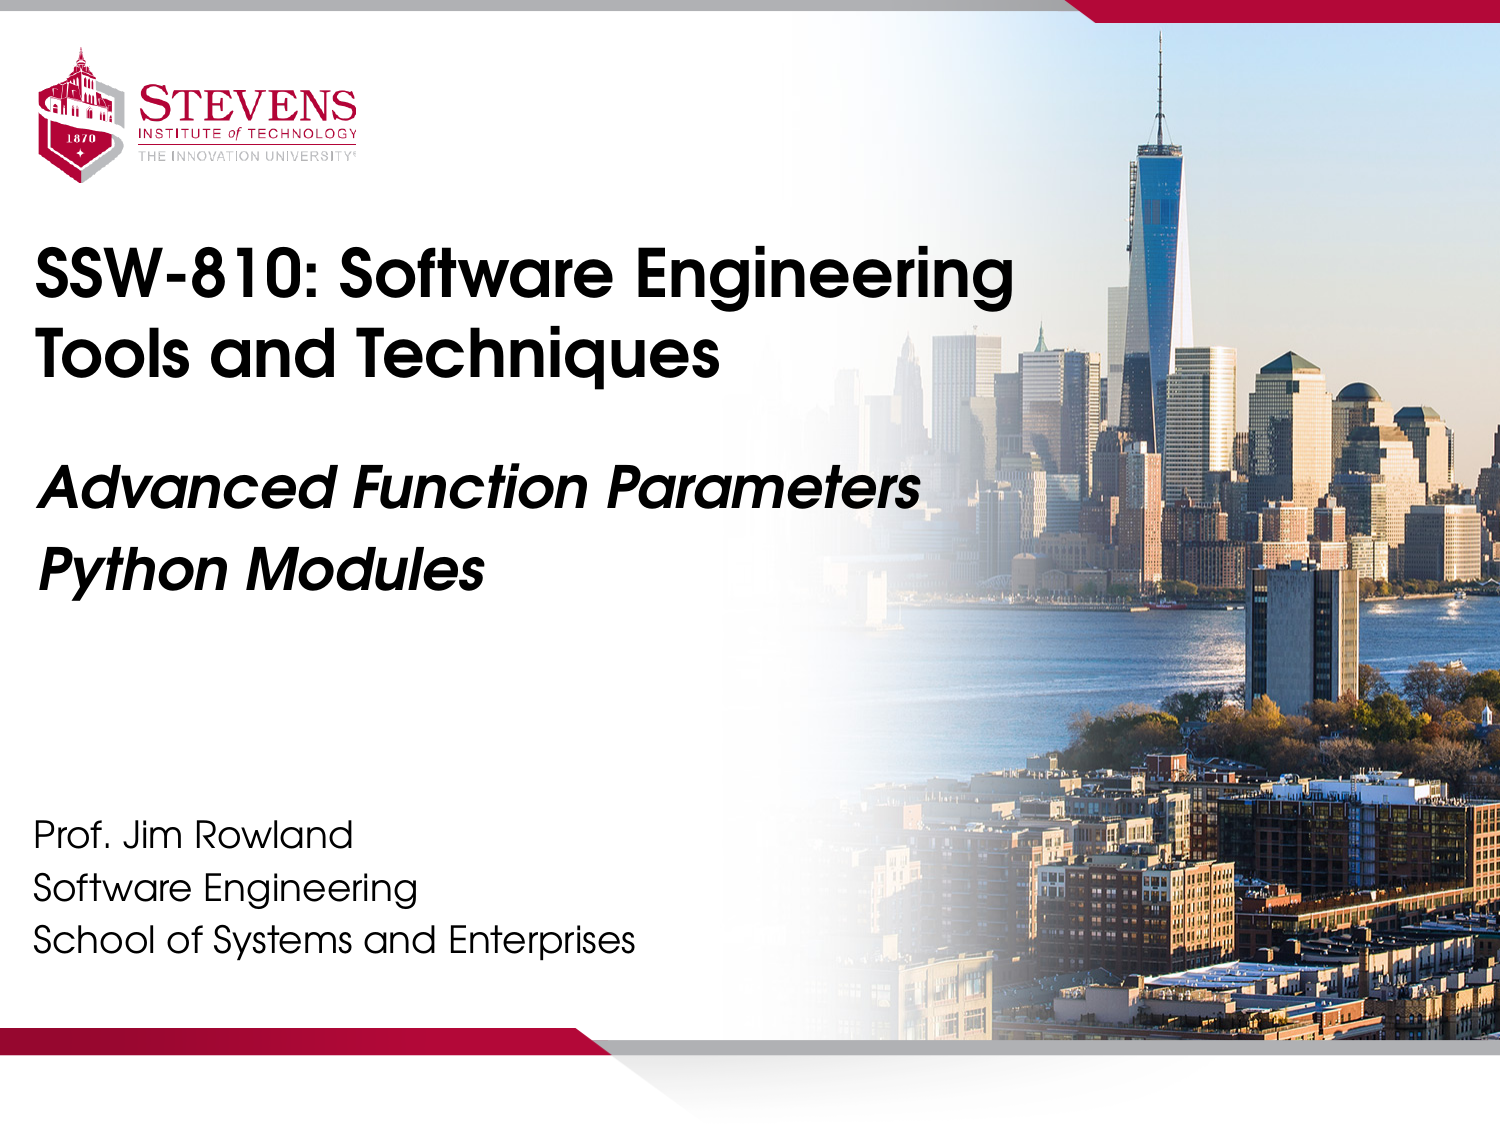

SSW-810: Software Engineering Tools and Techniques
Advanced Function Parameters
Python Modules
Prof. Jim Rowland
Software Engineering
School of Systems and Enterprises